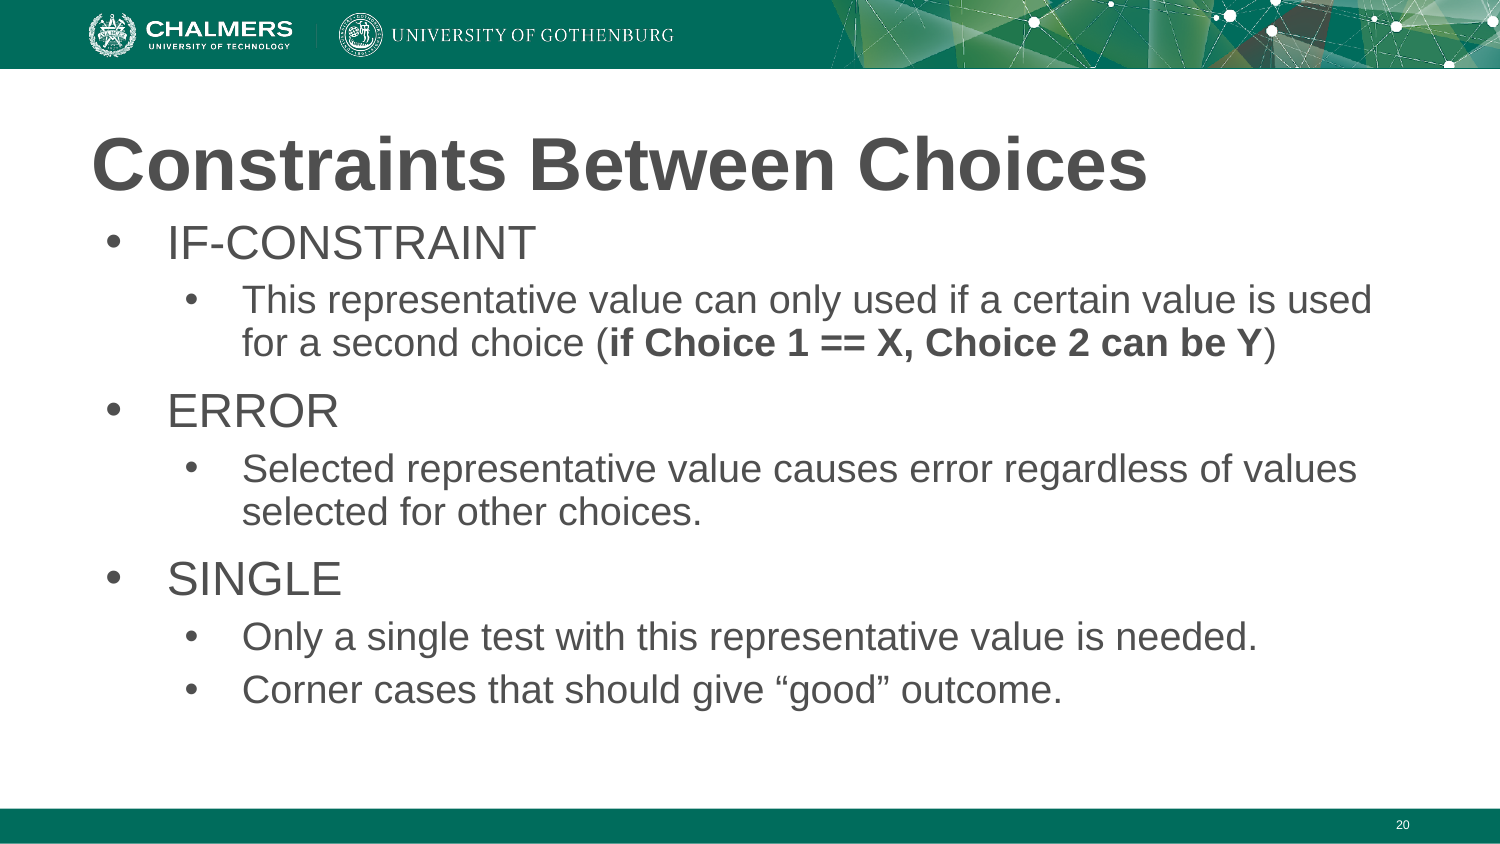

# Constraints Between Choices
IF-CONSTRAINT
This representative value can only used if a certain value is used for a second choice (if Choice 1 == X, Choice 2 can be Y)
ERROR
Selected representative value causes error regardless of values selected for other choices.
SINGLE
Only a single test with this representative value is needed.
Corner cases that should give “good” outcome.
20